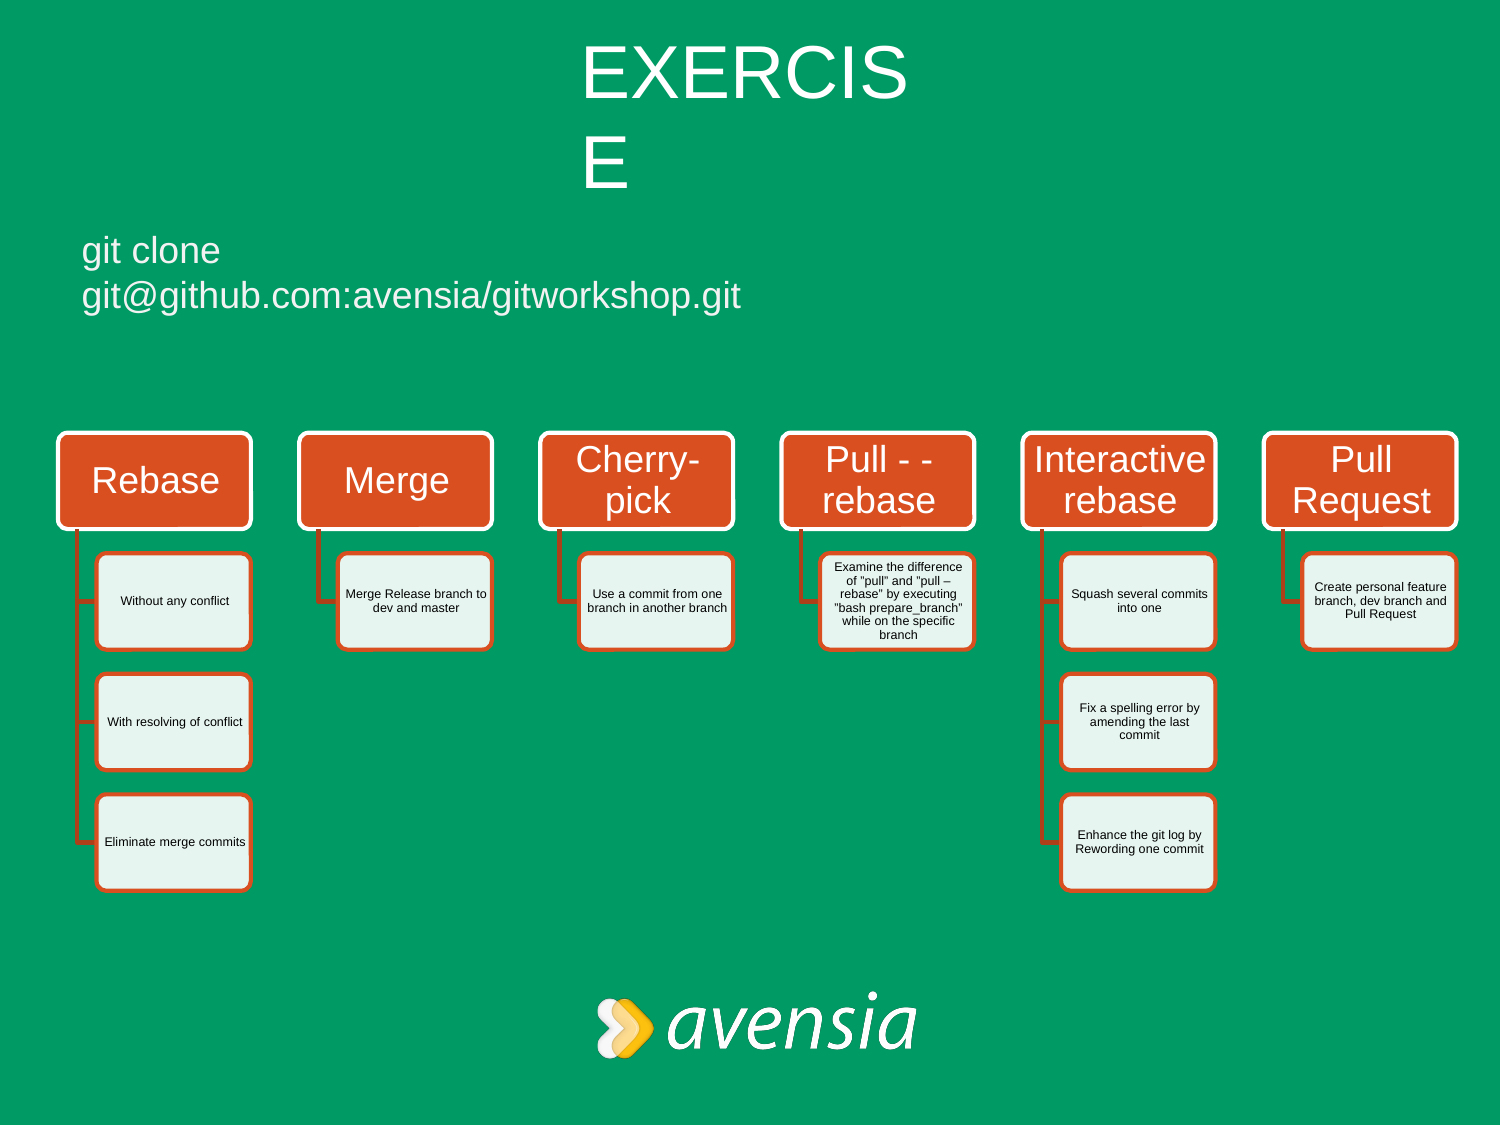

# ExerCISE
git clone git@github.com:avensia/gitworkshop.git
Rebase
Without any conflict
With resolving of conflict
Eliminate merge commits
Merge
Merge Release branch to dev and master
Cherry-pick
Use a commit from one branch in another branch
Pull - -rebase
Examine the difference of ”pull” and ”pull –rebase” by executing ”bash prepare_branch” while on the specific branch
Interactive rebase
Squash several commits into one
Fix a spelling error by amending the last commit
Enhance the git log by Rewording one commit
Pull Request
Create personal feature branch, dev branch and Pull Request